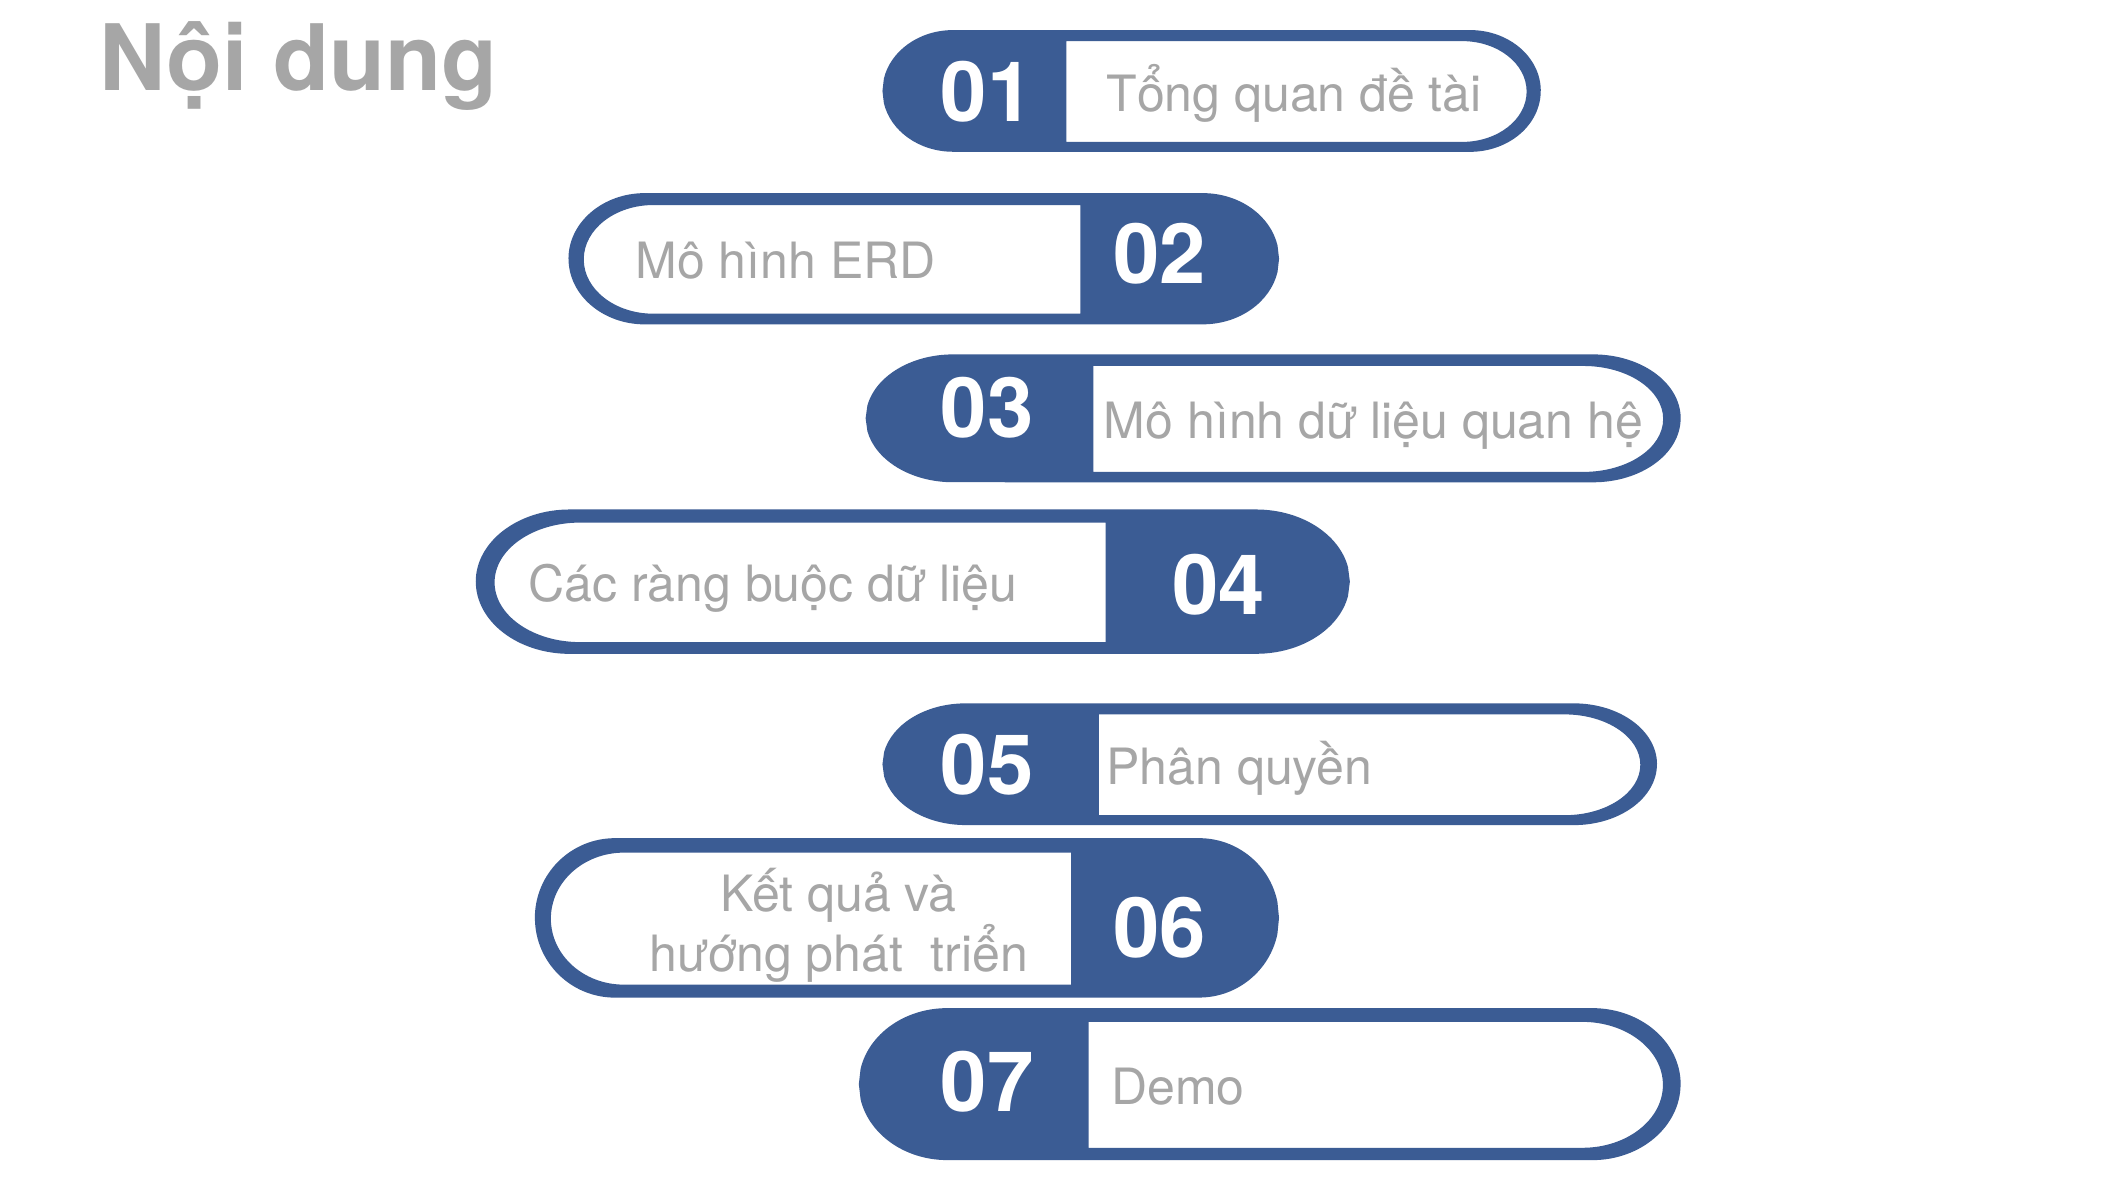

Nội dung
Tổng quan đề tài
01
 Mô hình ERD
02
 Mô hình dữ liệu quan hệ
03
Các ràng buộc dữ liệu
04
Phân quyền
05

 Kết quả và
hướng phát  triển

06
  Demo
07